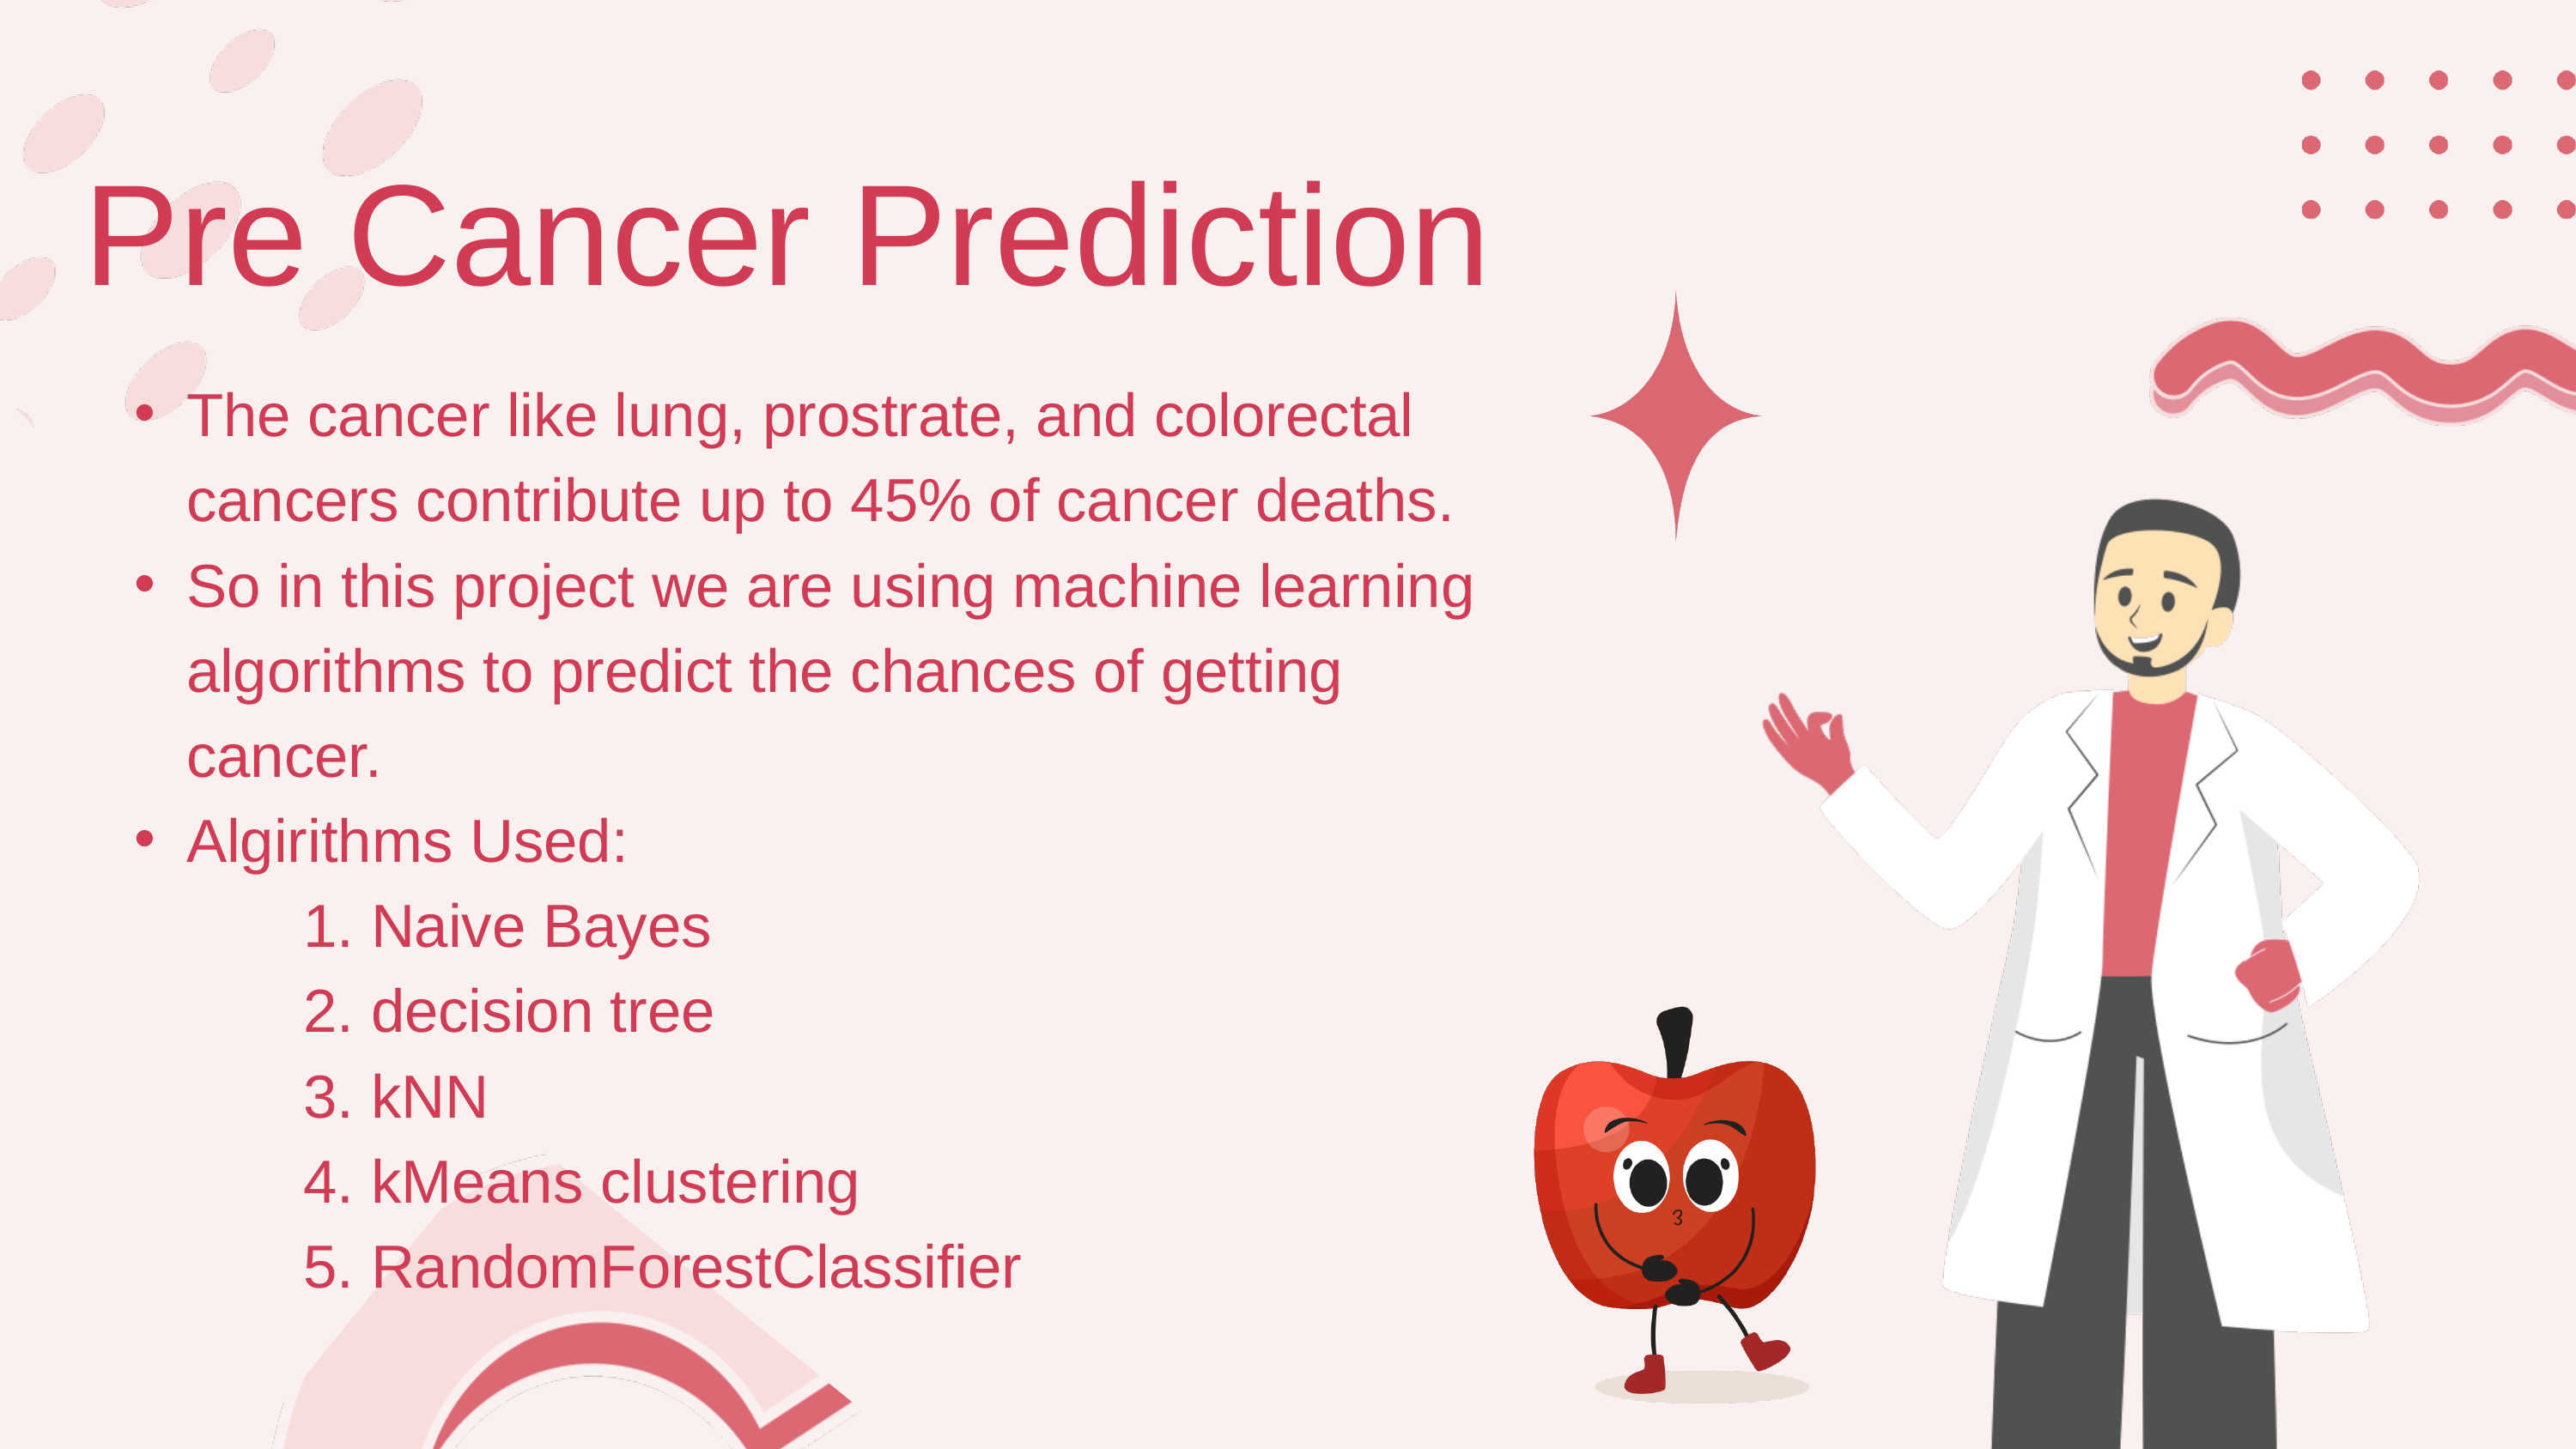

Pre Cancer Prediction

The cancer like lung, prostrate, and colorectal cancers contribute up to 45% of cancer deaths.
So in this project we are using machine learning algorithms to predict the chances of getting cancer.
Algirithms Used:
             1. Naive Bayes
             2. decision tree
             3. kNN
             4. kMeans clustering
             5. RandomForestClassifier